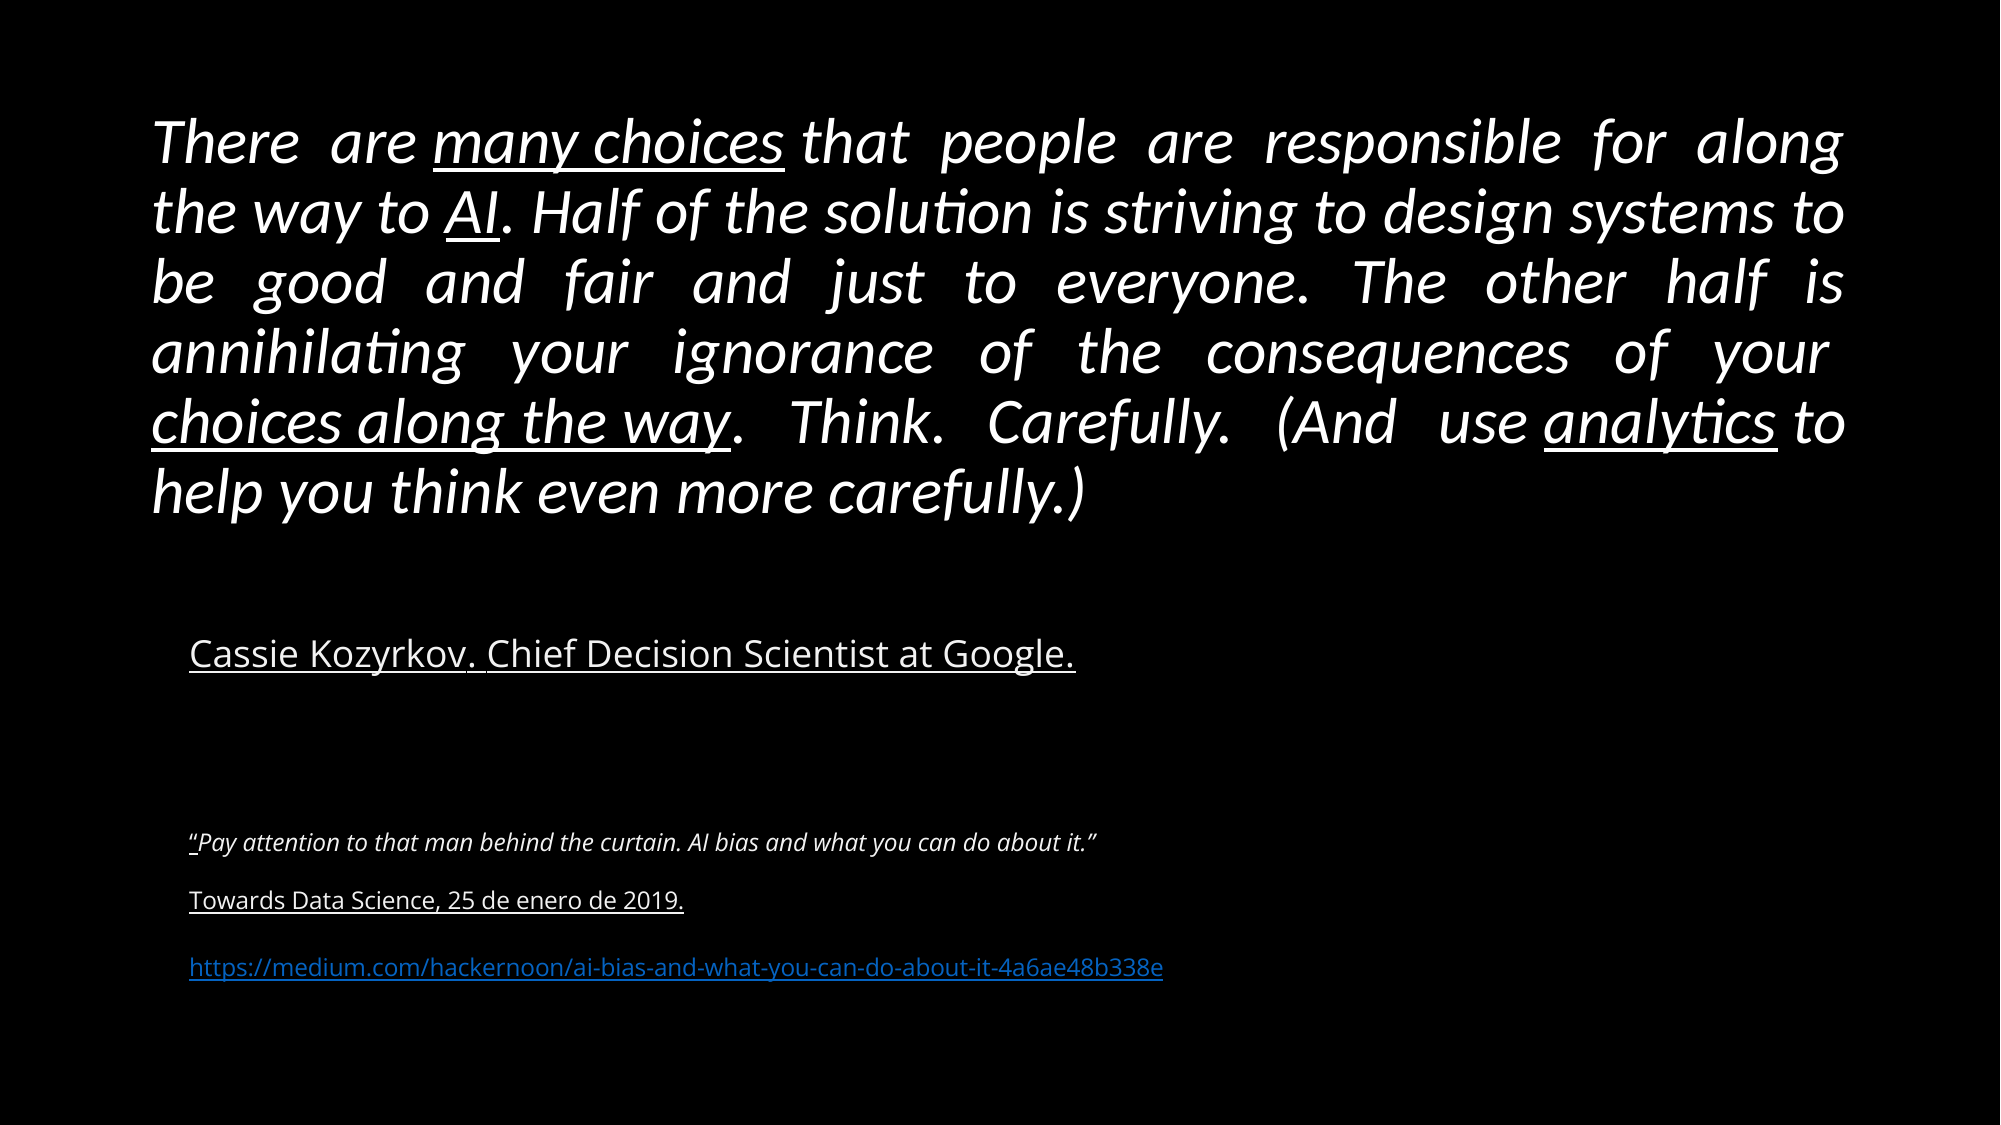

There are many choices that people are responsible for along the way to AI. Half of the solution is striving to design systems to be good and fair and just to everyone. The other half is annihilating your ignorance of the consequences of your choices along the way. Think. Carefully. (And use analytics to help you think even more carefully.)

Cassie Kozyrkov. Chief Decision Scientist at Google.

“Pay attention to that man behind the curtain. AI bias and what you can do about it.”
Towards Data Science, 25 de enero de 2019.
https://medium.com/hackernoon/ai-bias-and-what-you-can-do-about-it-4a6ae48b338e